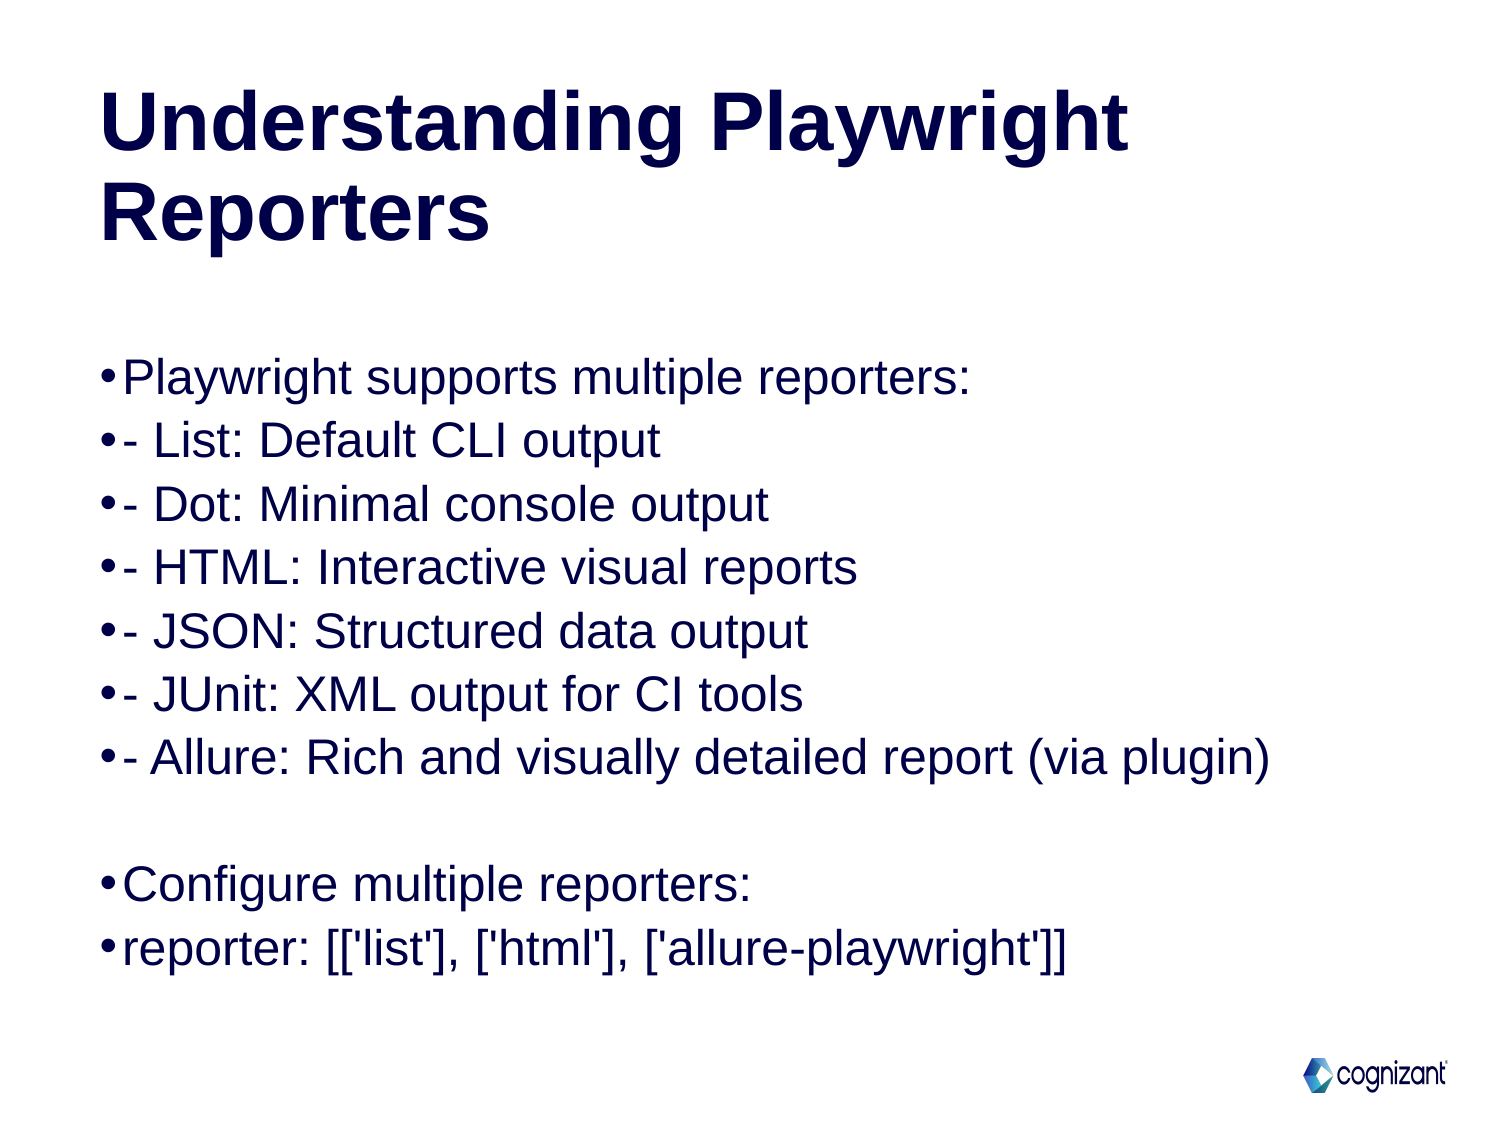

# Understanding Playwright Reporters
Playwright supports multiple reporters:
- List: Default CLI output
- Dot: Minimal console output
- HTML: Interactive visual reports
- JSON: Structured data output
- JUnit: XML output for CI tools
- Allure: Rich and visually detailed report (via plugin)

Configure multiple reporters:
reporter: [['list'], ['html'], ['allure-playwright']]